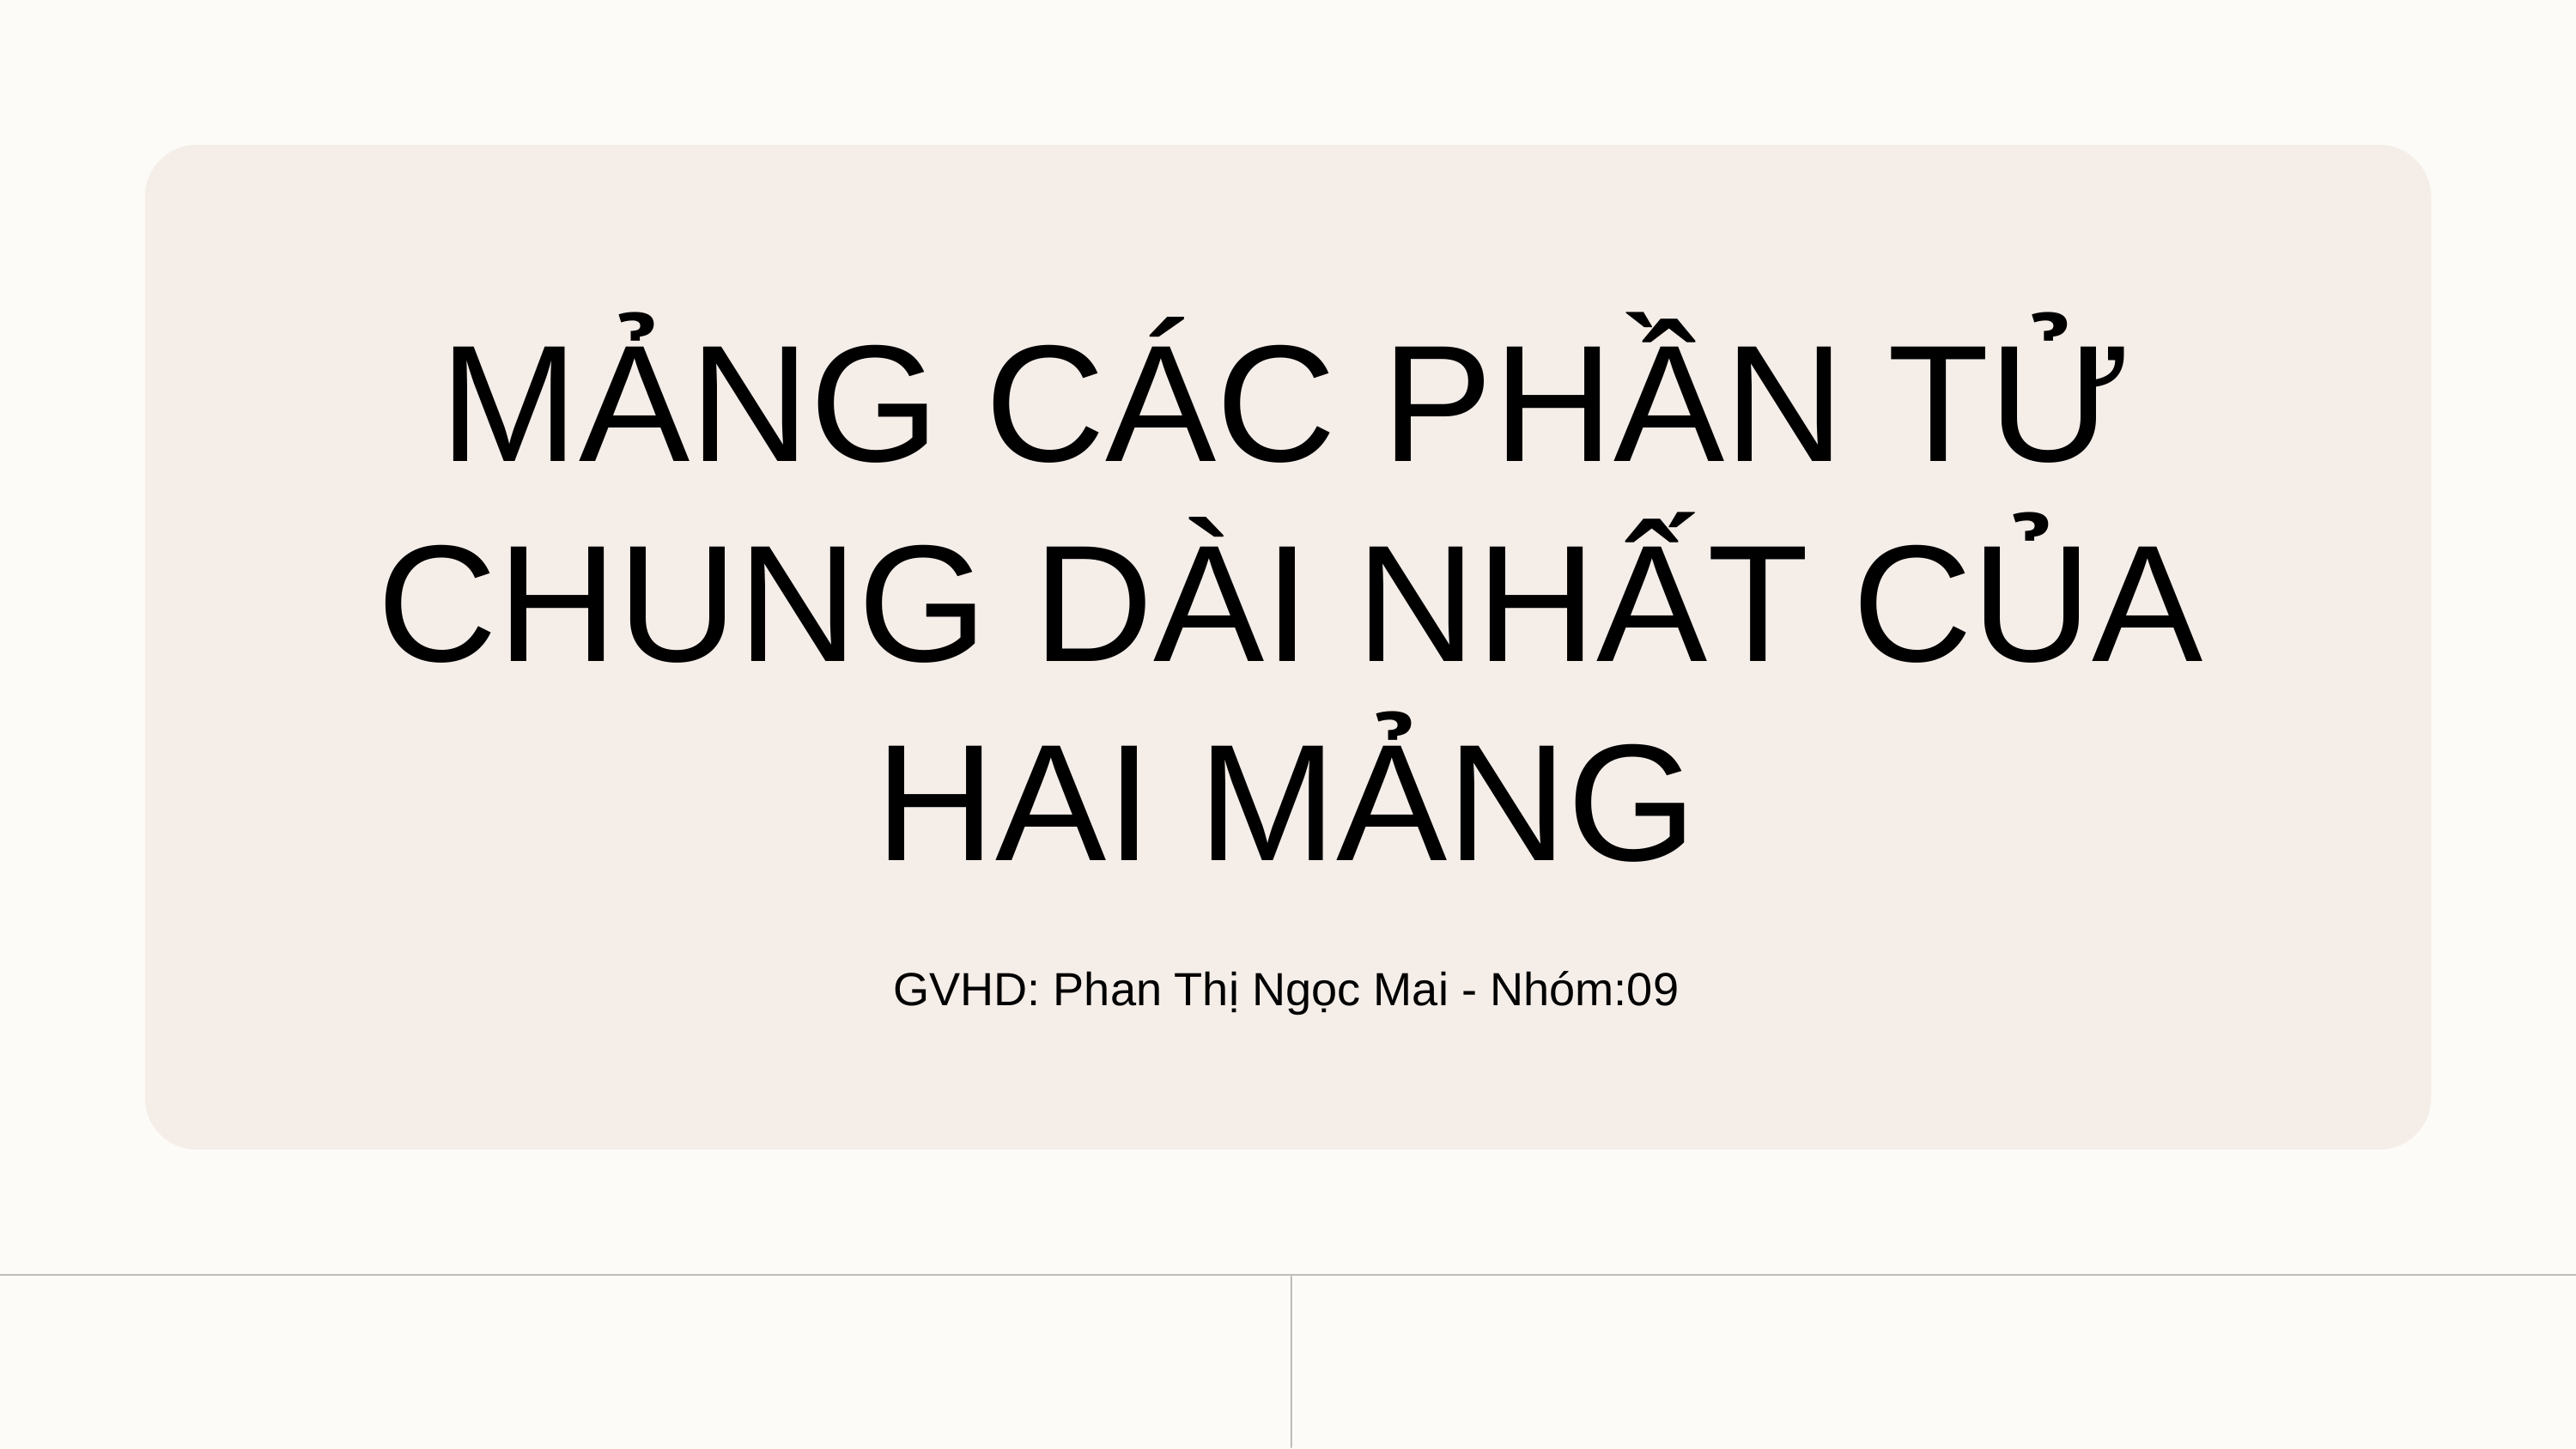

MẢNG CÁC PHẦN TỬ CHUNG DÀI NHẤT CỦA HAI MẢNG
GVHD: Phan Thị Ngọc Mai - Nhóm:09